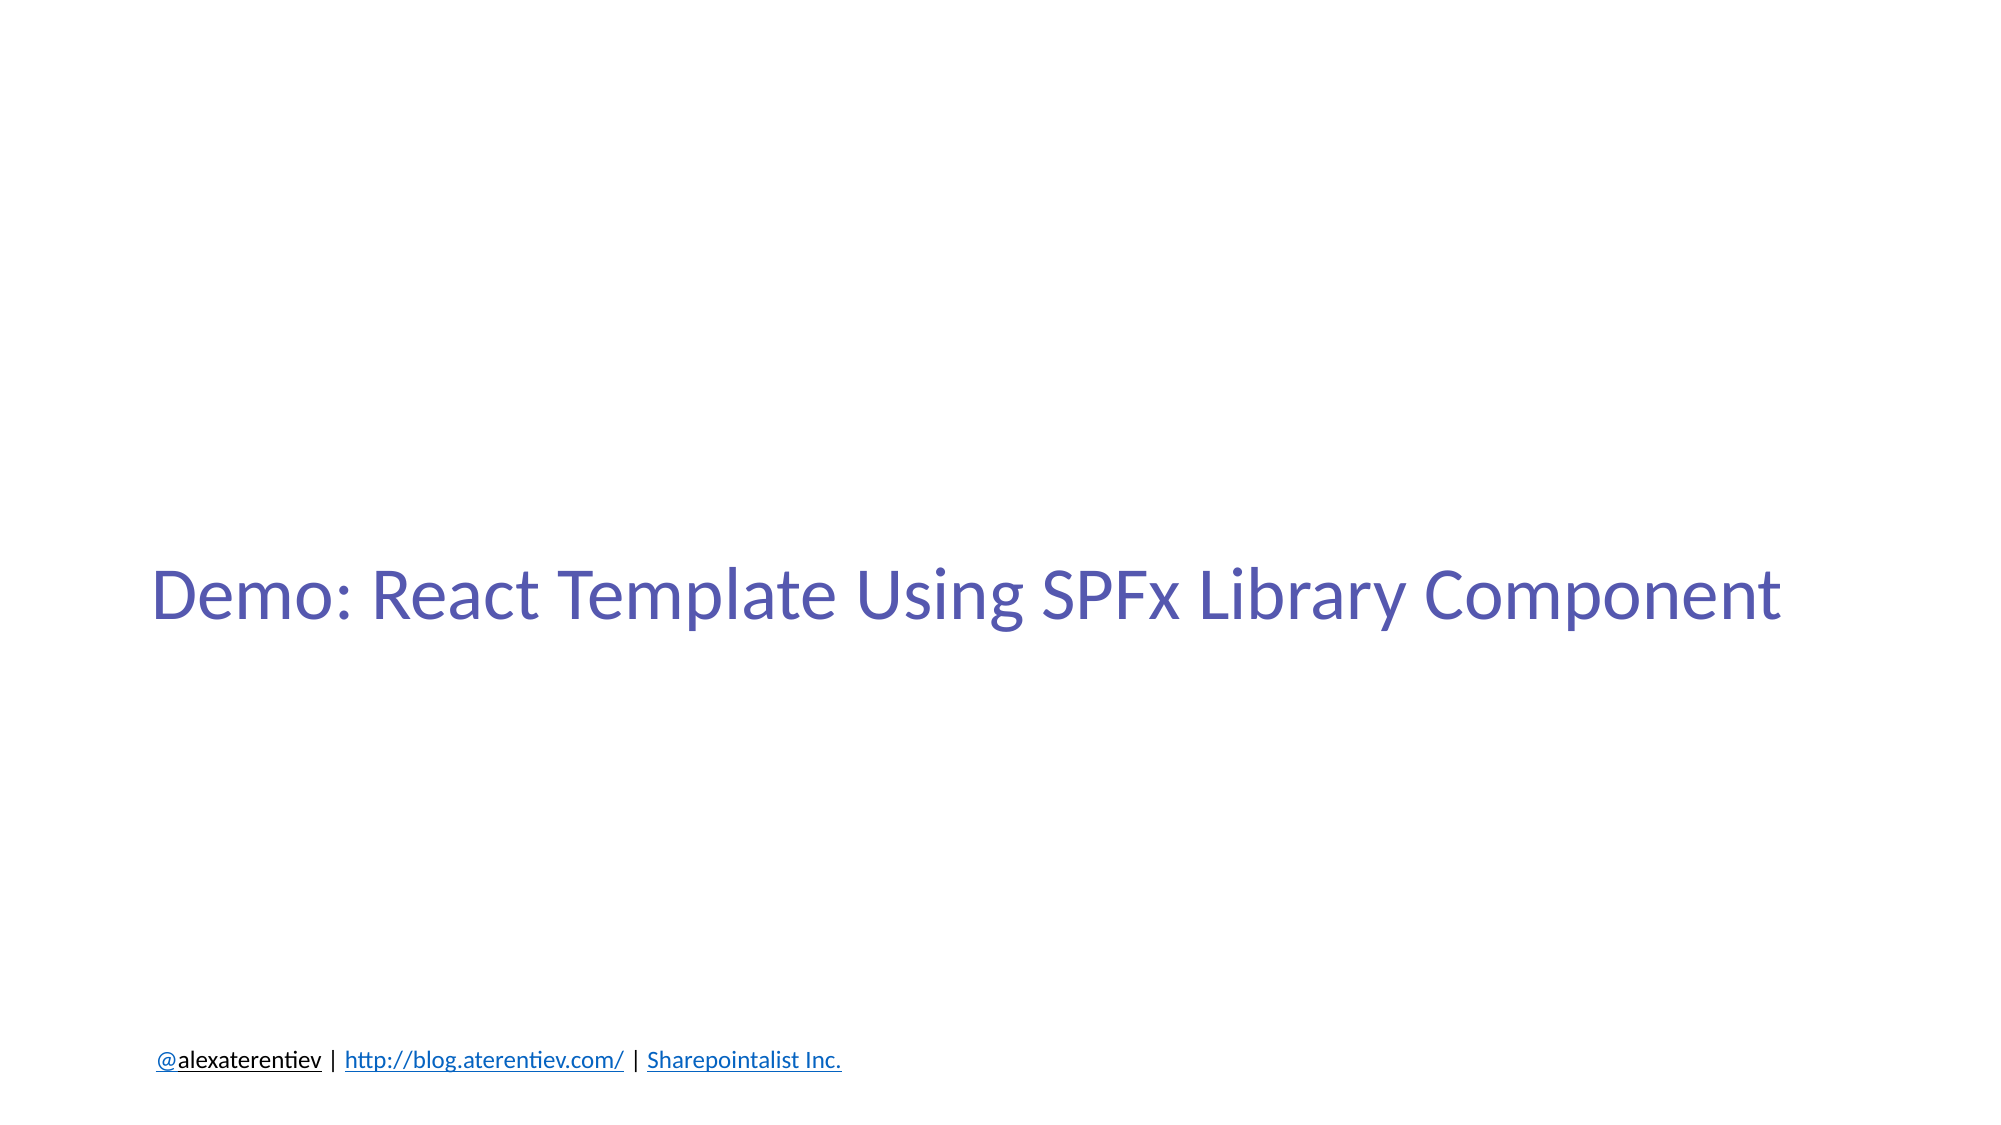

# Demo: React Template Using SPFx Library Component